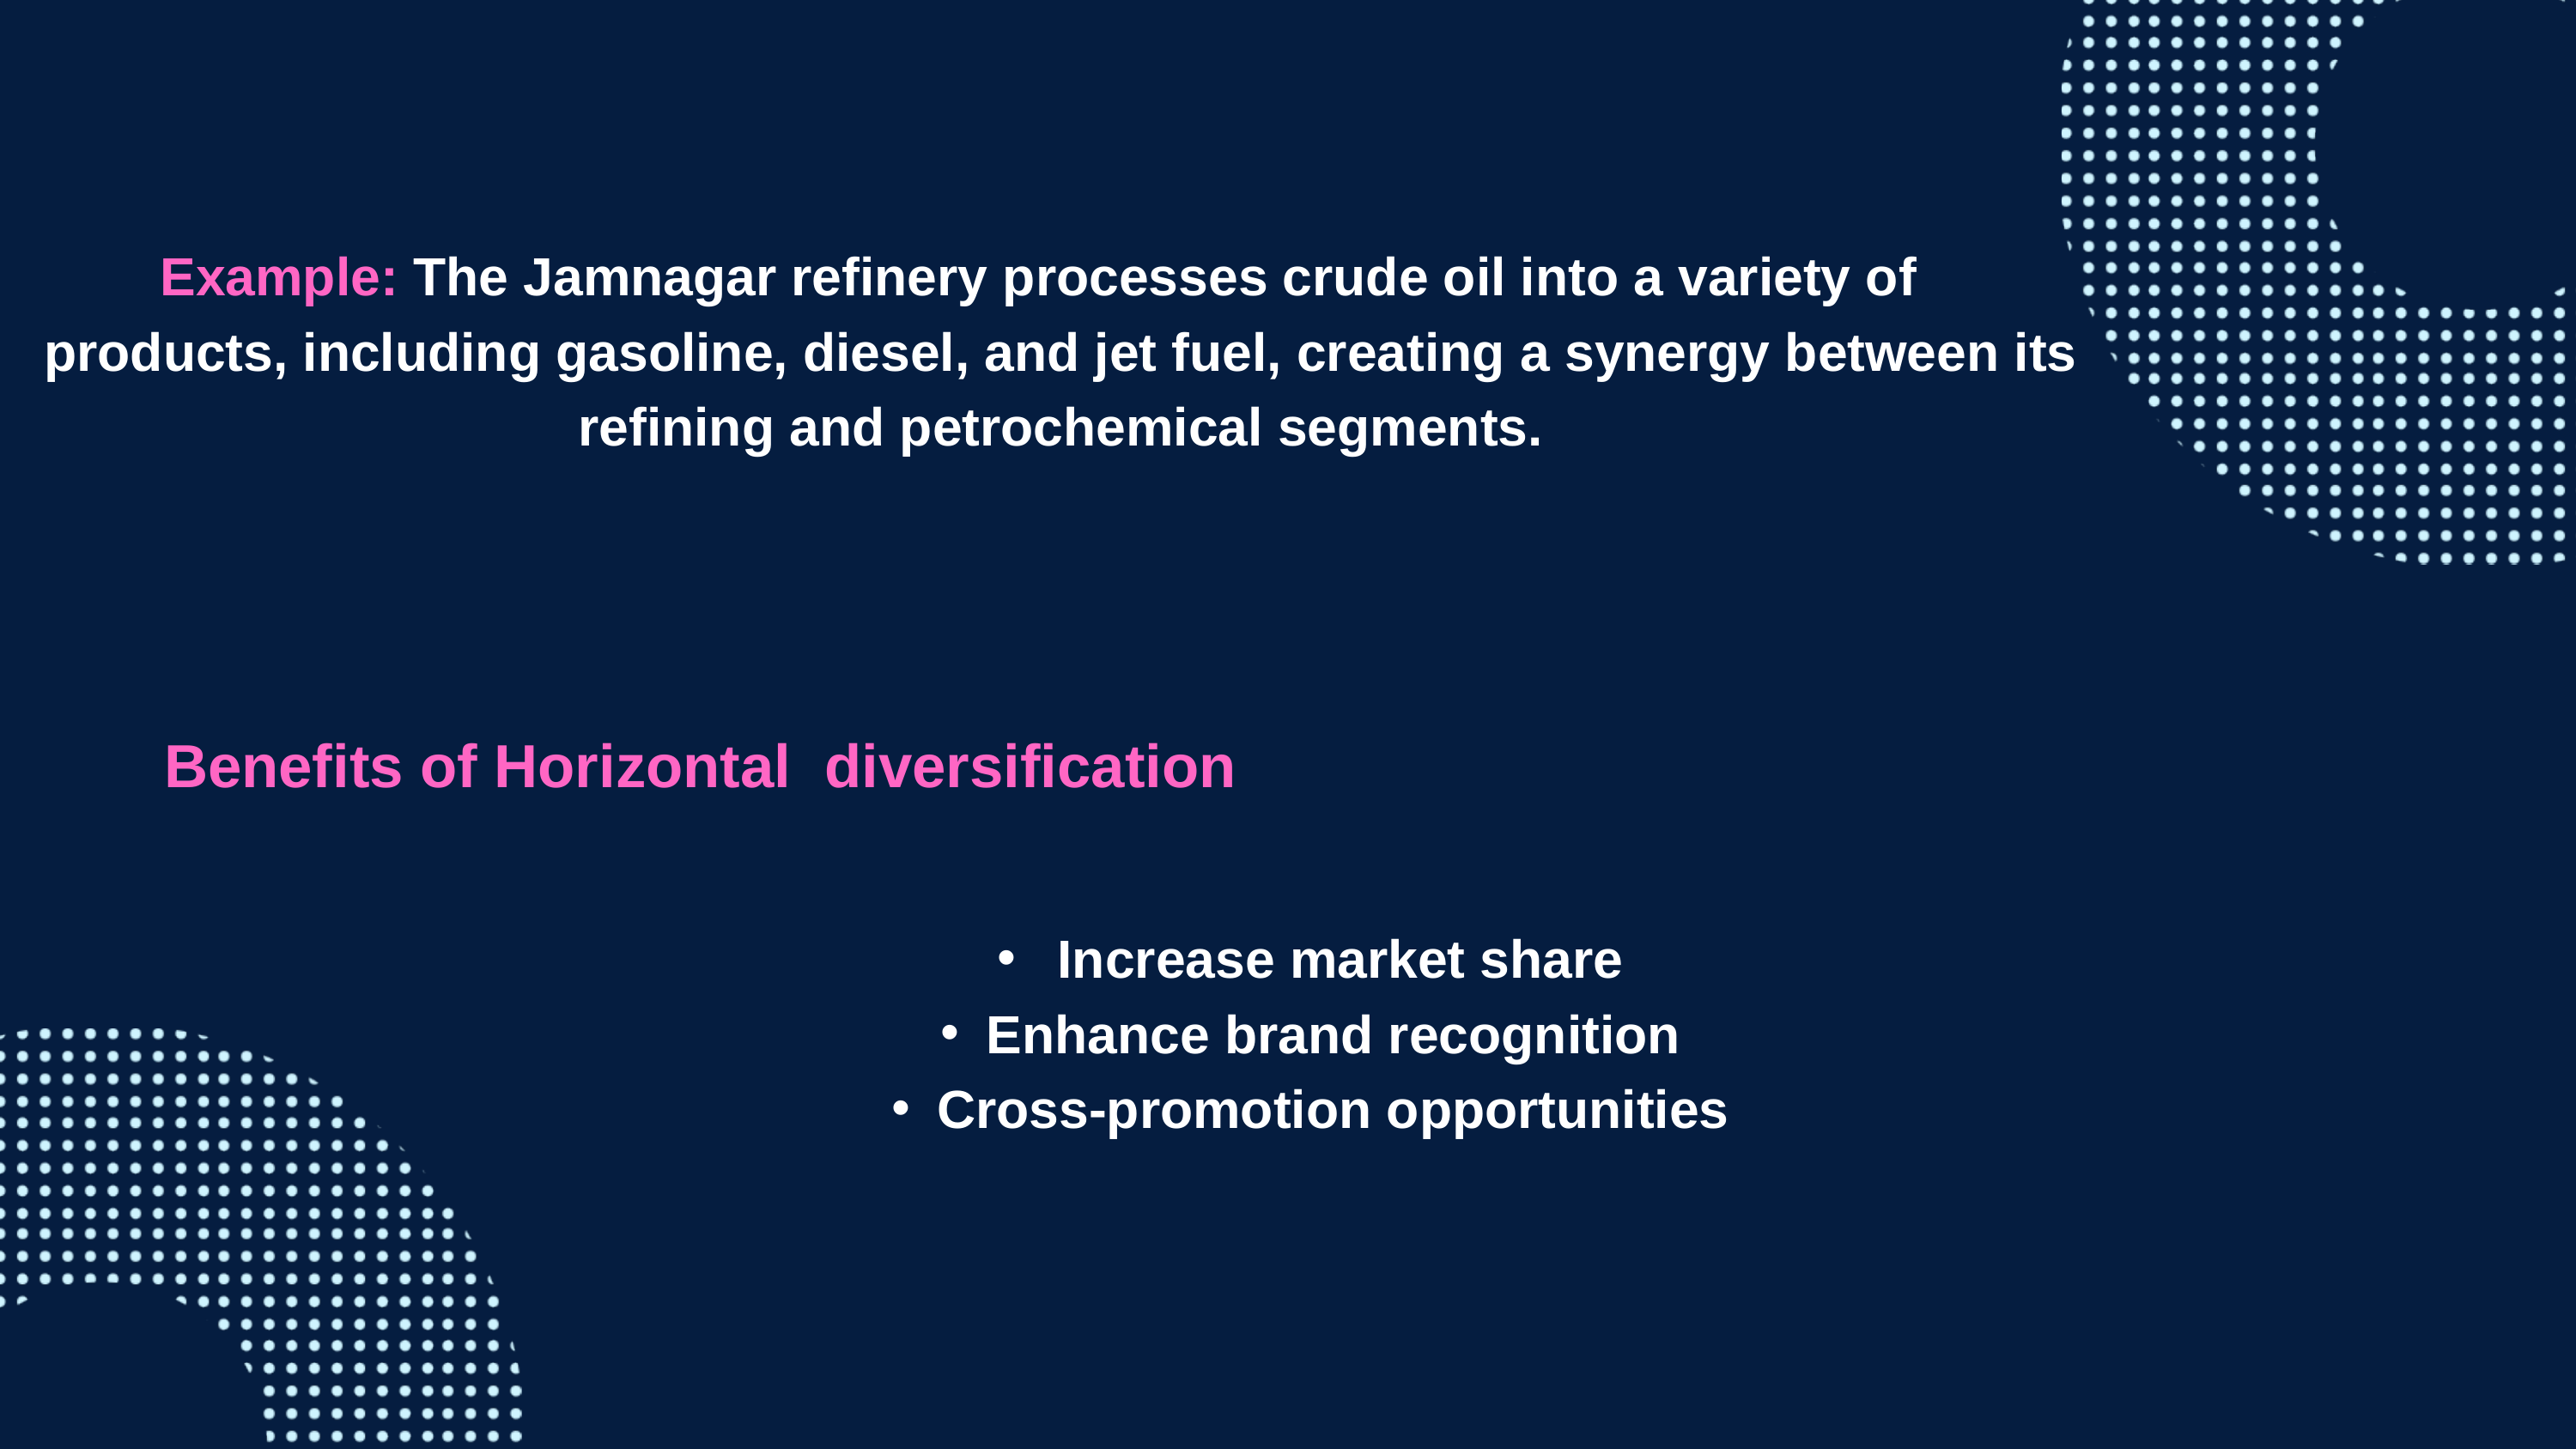

Example: The Jamnagar refinery processes crude oil into a variety of    products, including gasoline, diesel, and jet fuel, creating a synergy between its refining and petrochemical segments.

Benefits of Horizontal  diversification
 Increase market share
Enhance brand recognition
Cross-promotion opportunities